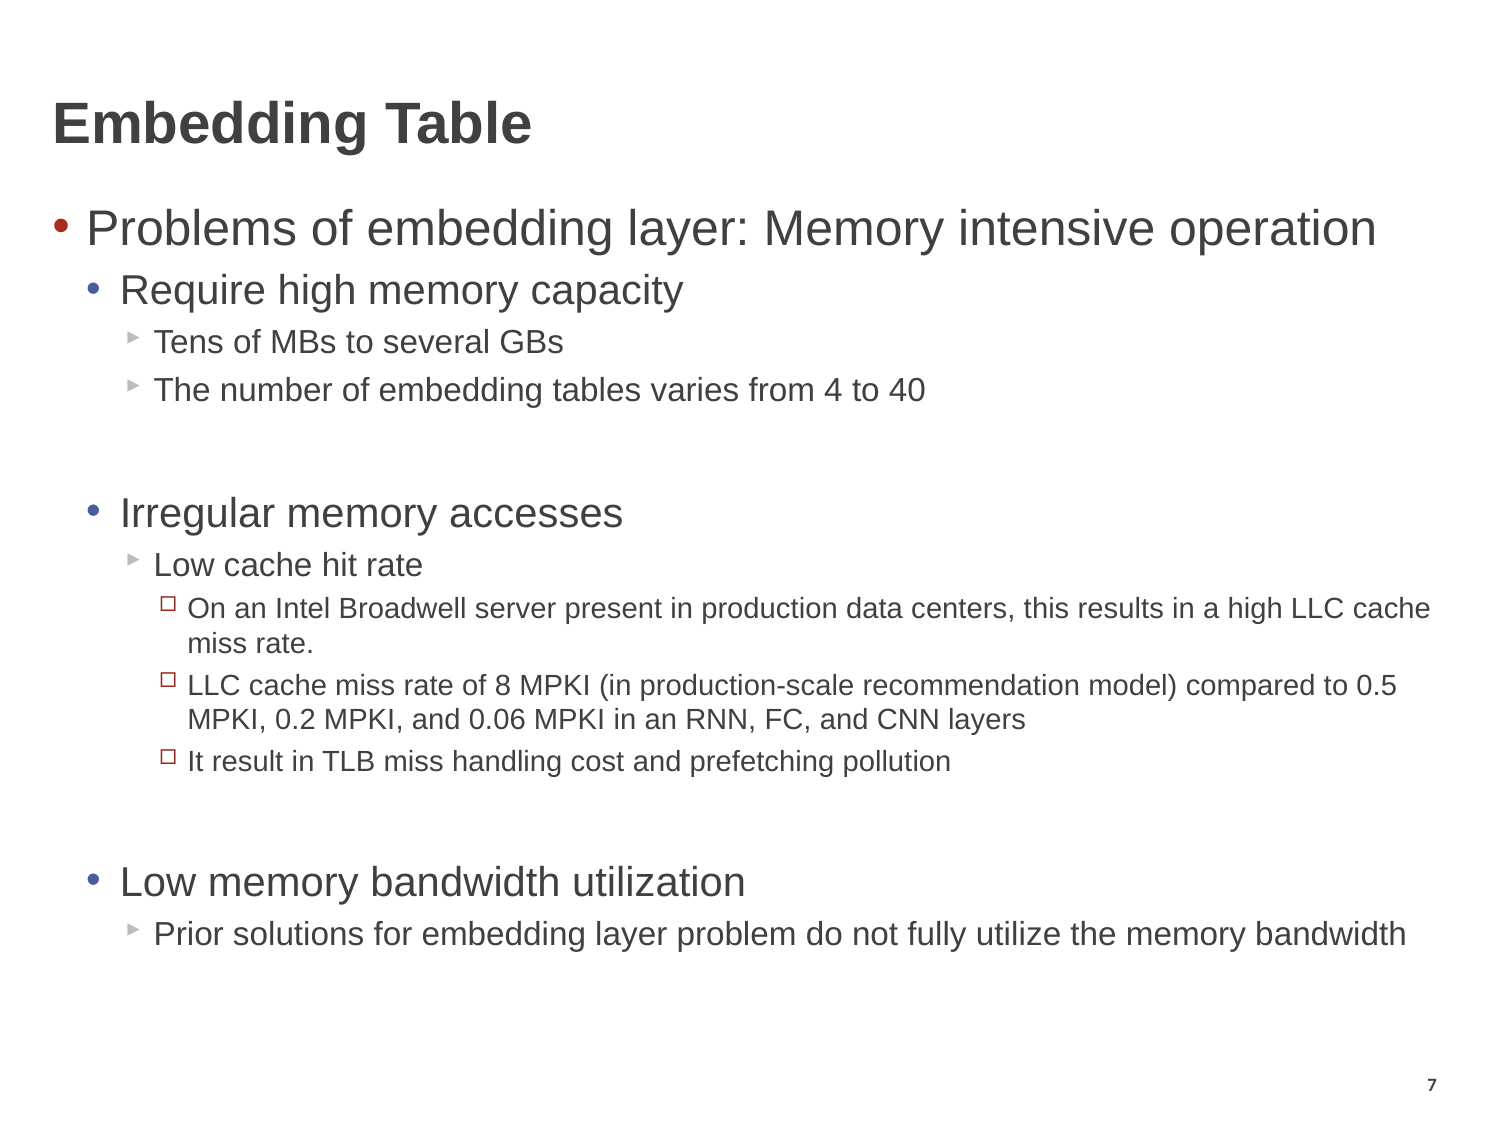

# Embedding Table
Problems of embedding layer: Memory intensive operation
Require high memory capacity
Tens of MBs to several GBs
The number of embedding tables varies from 4 to 40

Irregular memory accesses
Low cache hit rate
On an Intel Broadwell server present in production data centers, this results in a high LLC cache miss rate.
LLC cache miss rate of 8 MPKI (in production-scale recommendation model) compared to 0.5 MPKI, 0.2 MPKI, and 0.06 MPKI in an RNN, FC, and CNN layers
It result in TLB miss handling cost and prefetching pollution

Low memory bandwidth utilization
Prior solutions for embedding layer problem do not fully utilize the memory bandwidth